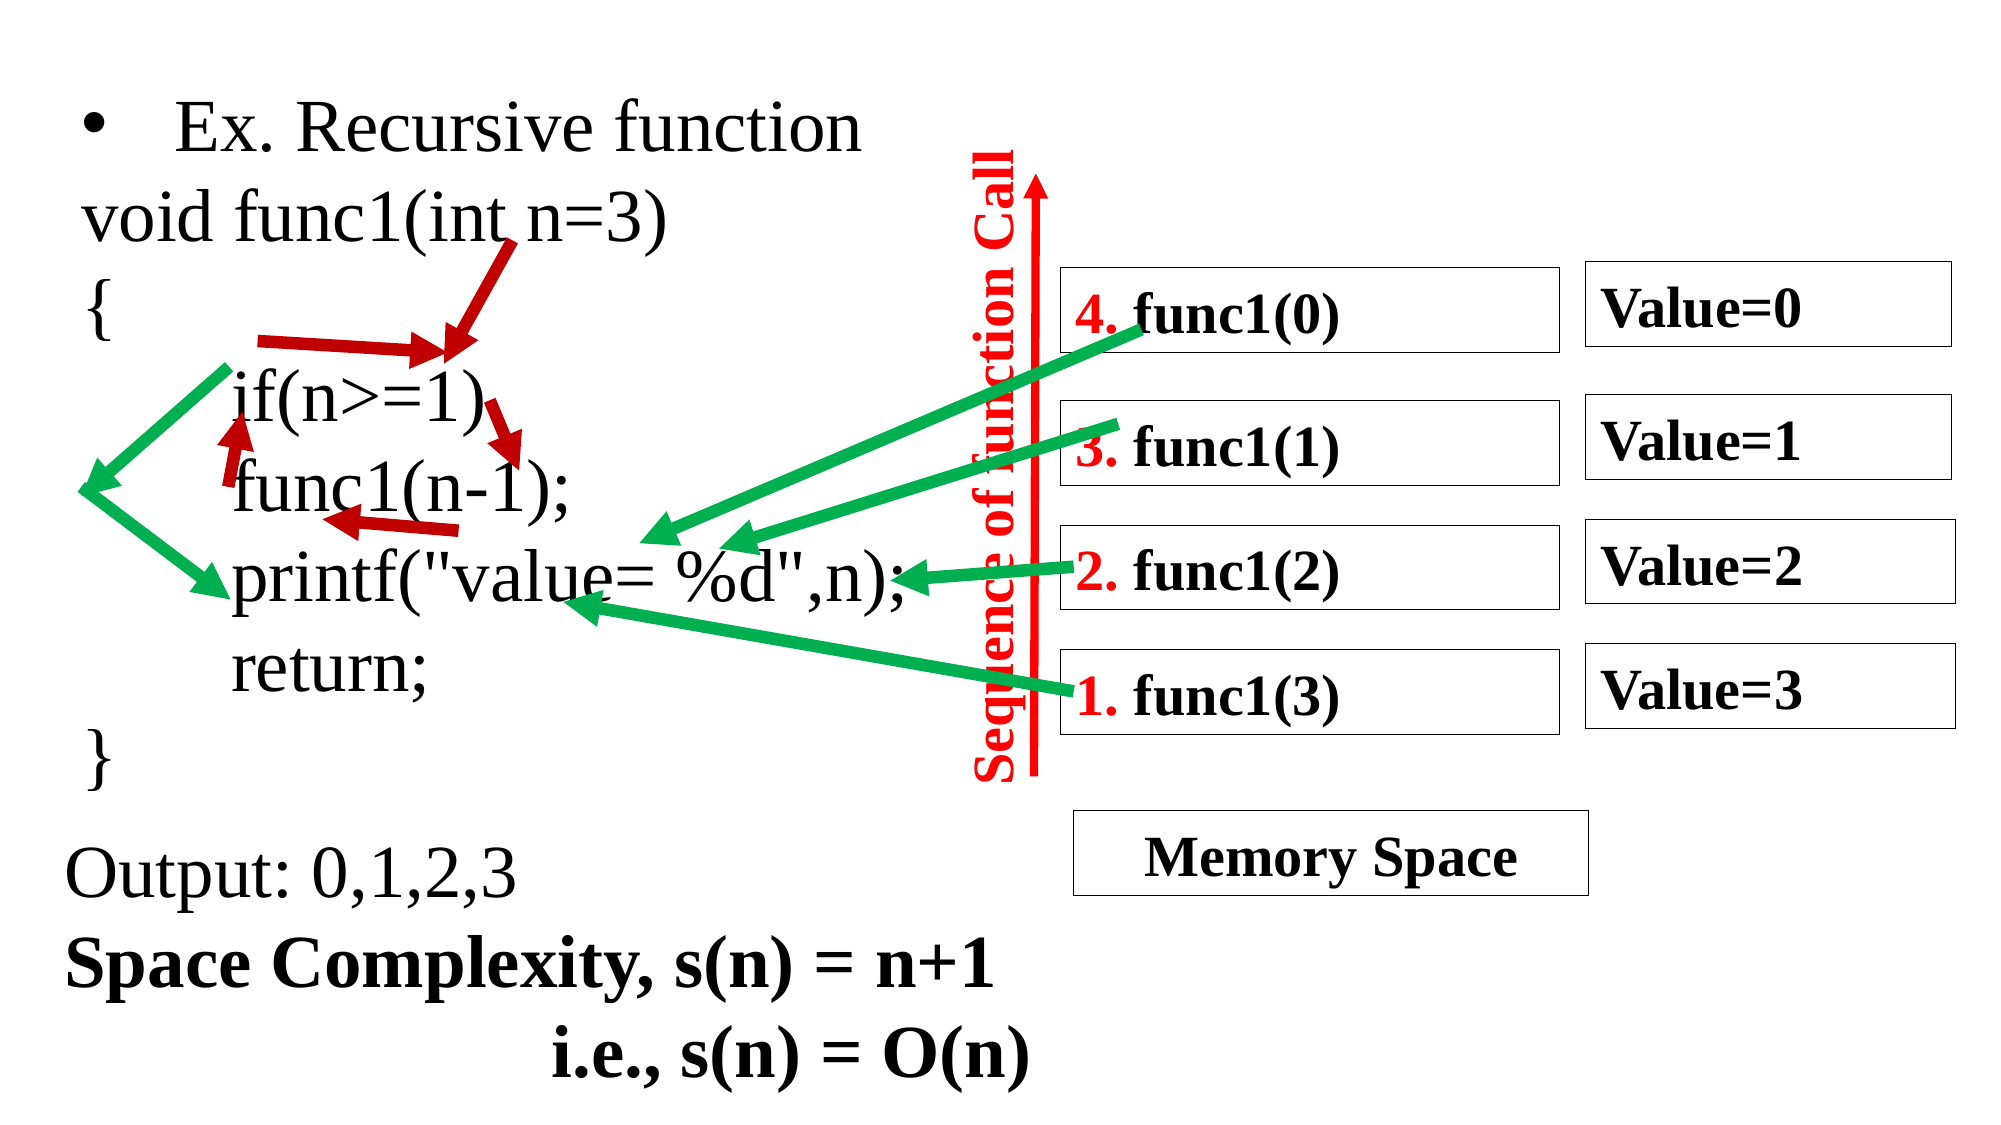

Ex. Recursive function
void func1(int n=3)
{
	if(n>=1)
	func1(n-1);
	printf("value= %d",n);
	return;
}
Value=0
4. func1(0)
Sequence of function Call
Value=1
3. func1(1)
Value=2
2. func1(2)
Value=3
1. func1(3)
Memory Space
Output: 0,1,2,3
Space Complexity, s(n) = n+1
                          i.e., s(n) = O(n)